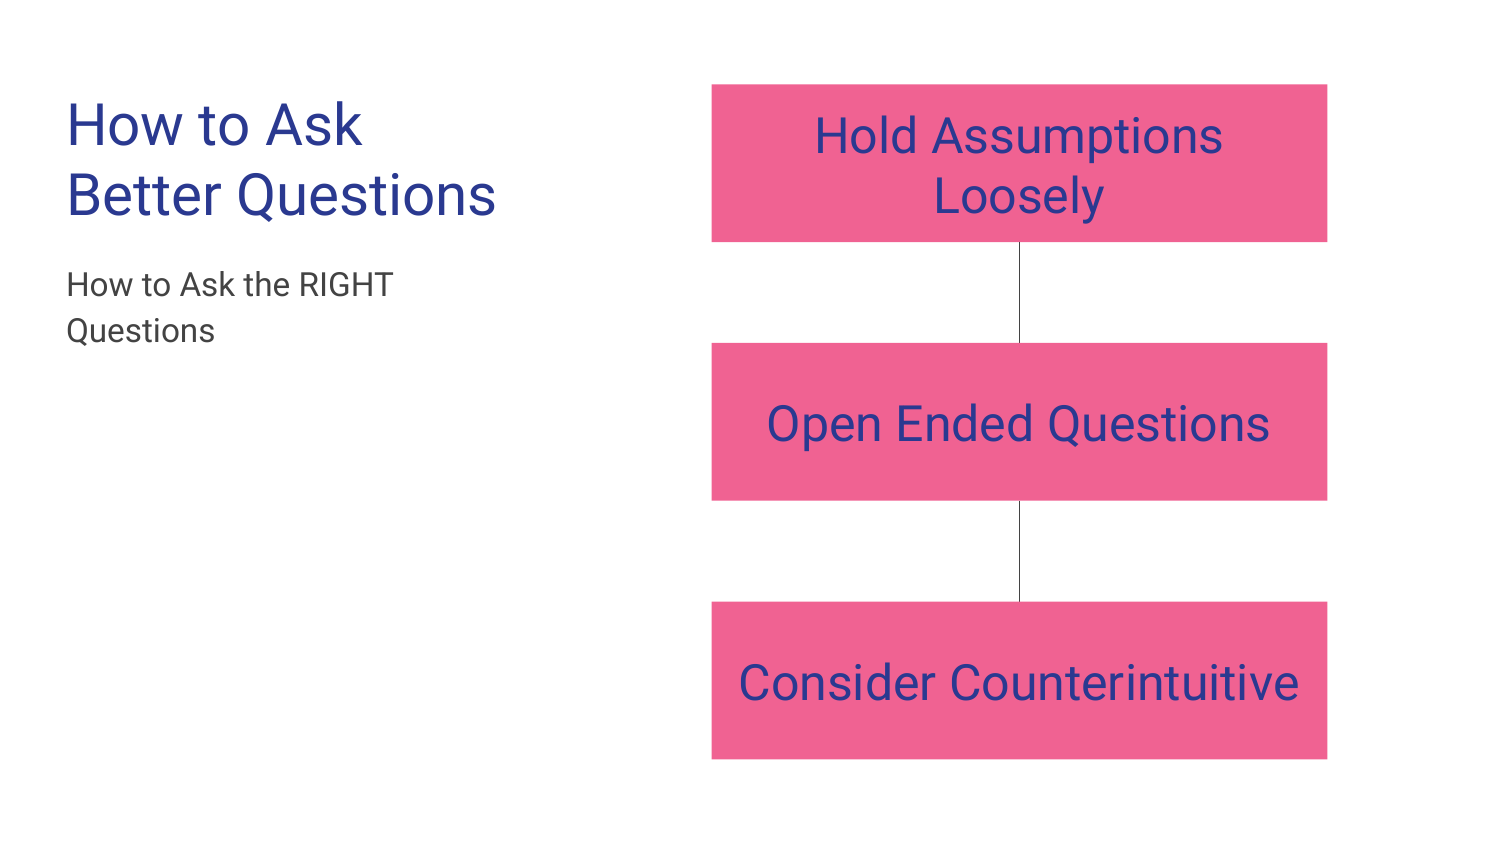

Hold Assumptions Loosely
# How to Ask
Better Questions
How to Ask the RIGHT Questions
Open Ended Questions
Consider Counterintuitive